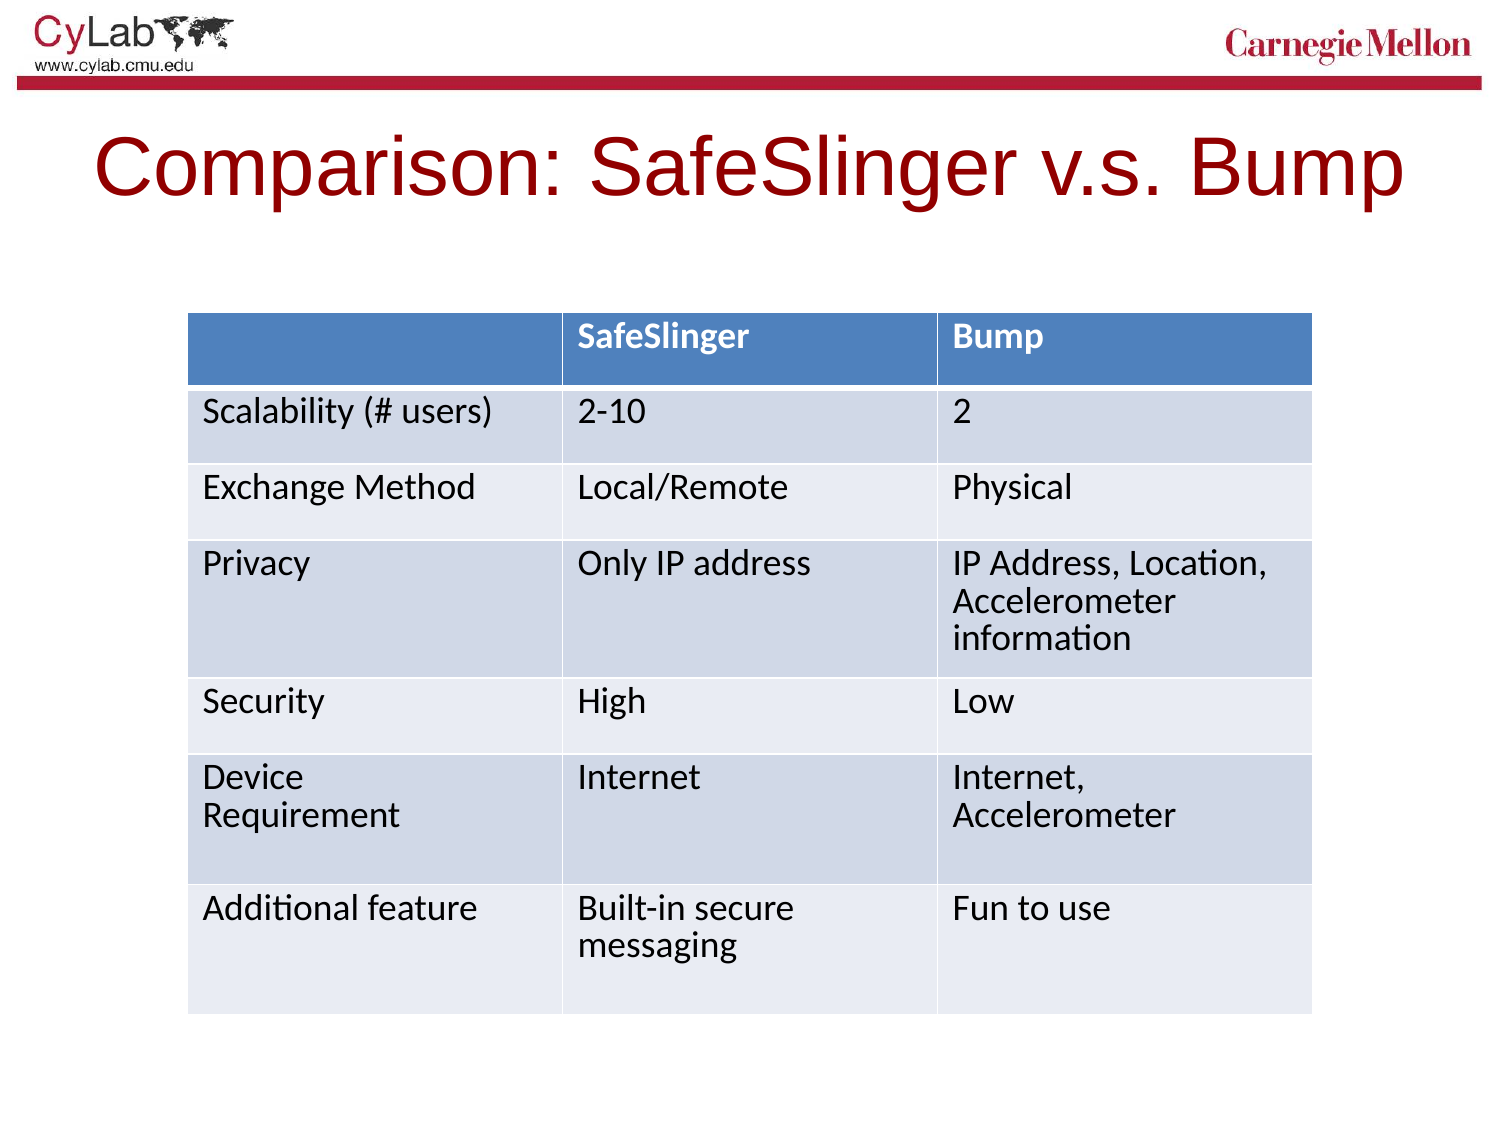

# Comparison: SafeSlinger v.s. Bump
|  | SafeSlinger | Bump |
| --- | --- | --- |
| Scalability (# users) | 2-10 | 2 |
| Exchange Method | Local/Remote | Physical |
| Privacy | Only IP address | IP Address, Location, Accelerometer information |
| Security | High | Low |
| Device Requirement | Internet | Internet, Accelerometer |
| Additional feature | Built-in secure messaging | Fun to use |